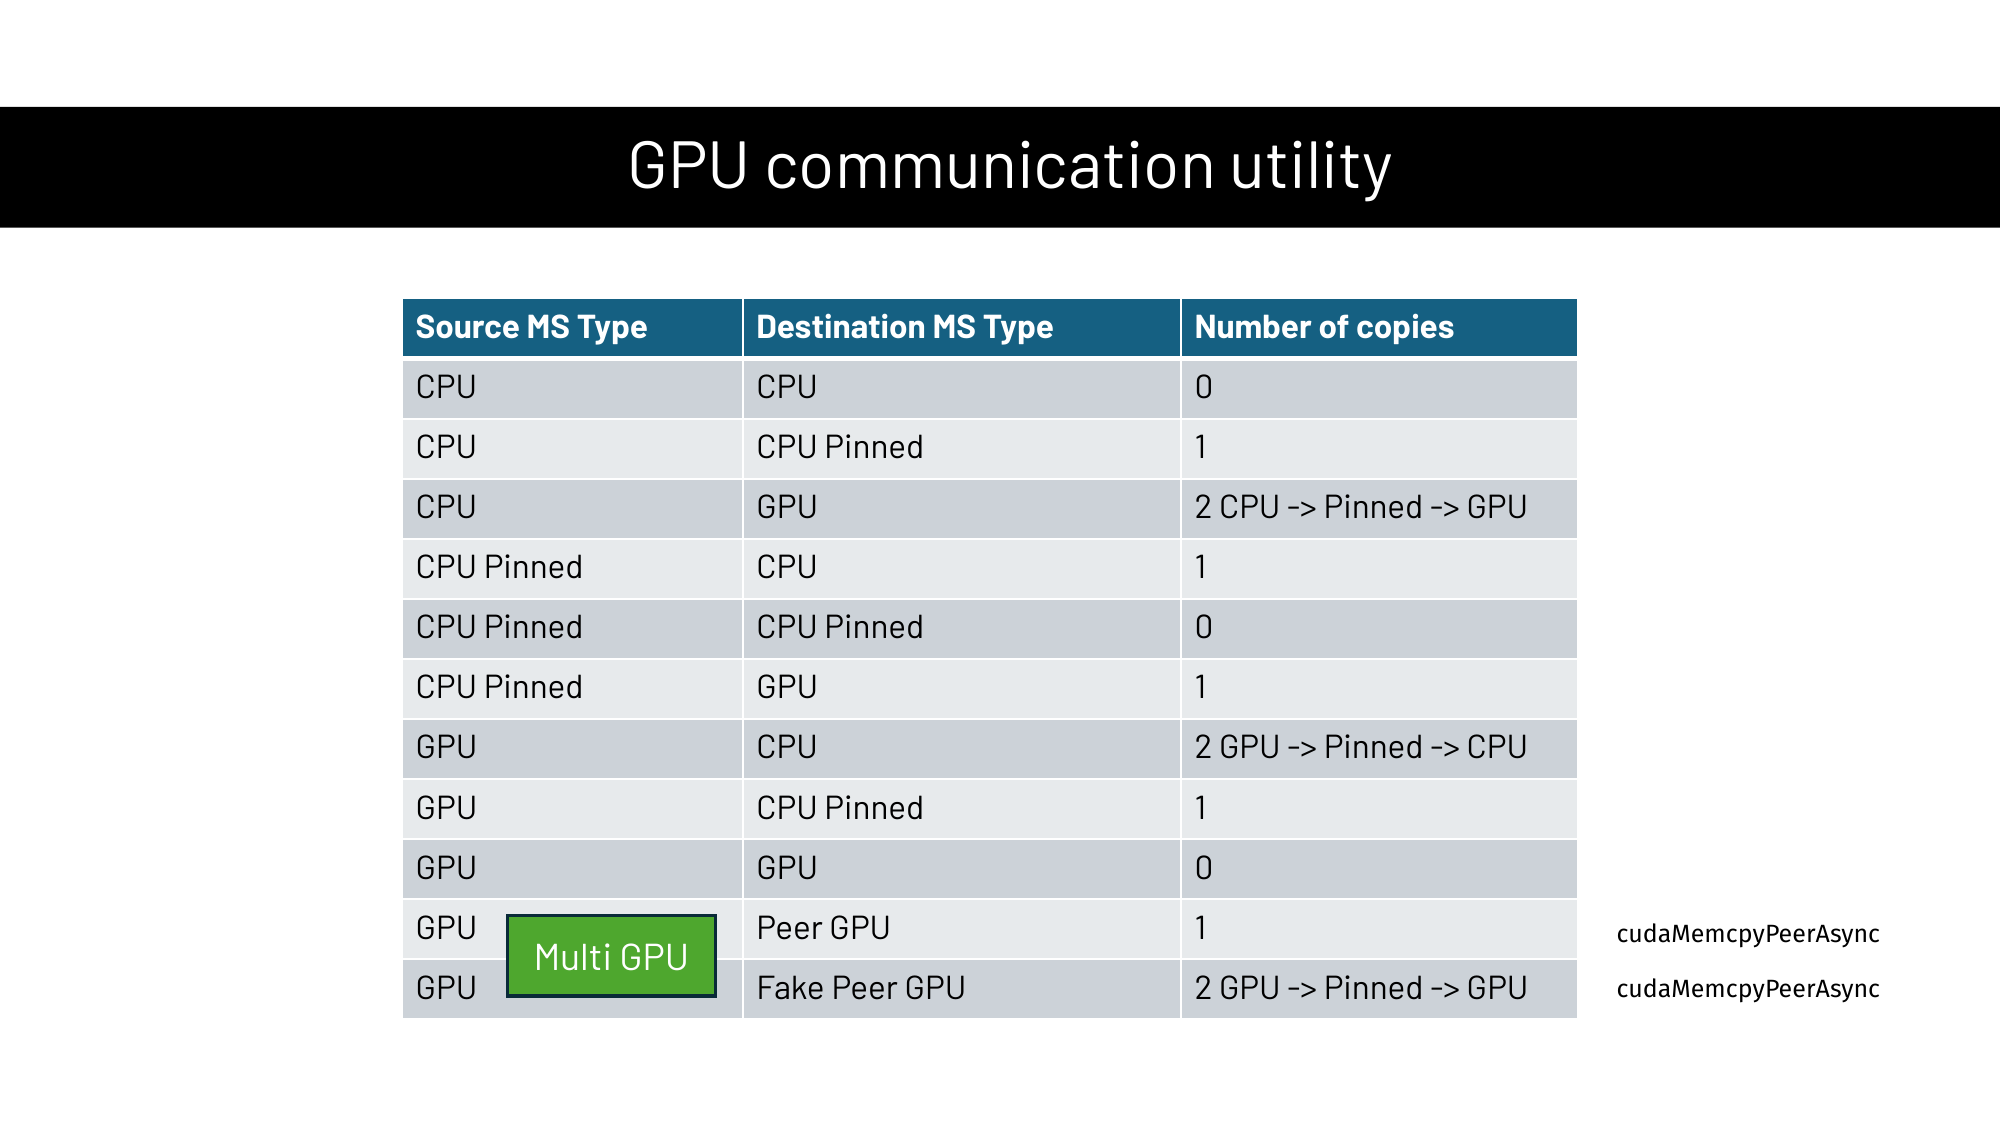

# GPU communication utility

| Source MS Type | Destination MS Type | Number of copies |
| --- | --- | --- |
| CPU | CPU | 0 |
| CPU | CPU Pinned | 1 |
| CPU | GPU | 2 CPU -> Pinned -> GPU |
| CPU Pinned | CPU | 1 |
| CPU Pinned | CPU Pinned | 0 |
| CPU Pinned | GPU | 1 |
| GPU | CPU | 2 GPU -> Pinned -> CPU |
| GPU | CPU Pinned | 1 |
| GPU | GPU | 0 |
| GPU | Peer GPU | 1 |
| GPU | Fake Peer GPU | 2 GPU -> Pinned -> GPU |
cudaMemcpyPeerAsync
Multi GPU
cudaMemcpyPeerAsync